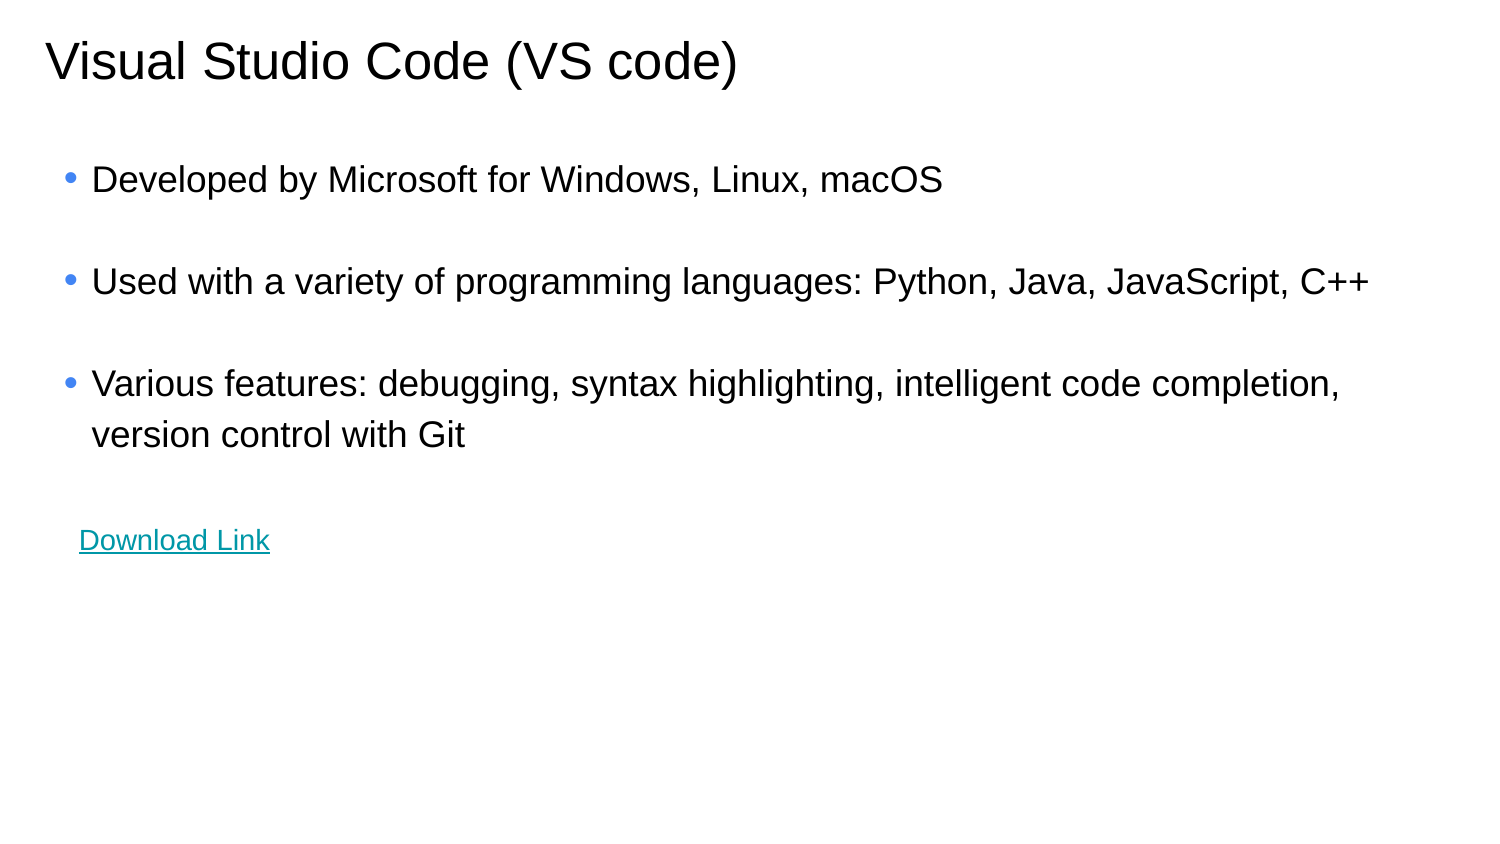

# Visual Studio Code (VS code)
Developed by Microsoft for Windows, Linux, macOS

Used with a variety of programming languages: Python, Java, JavaScript, C++

Various features: debugging, syntax highlighting, intelligent code completion, version control with Git

Download Link